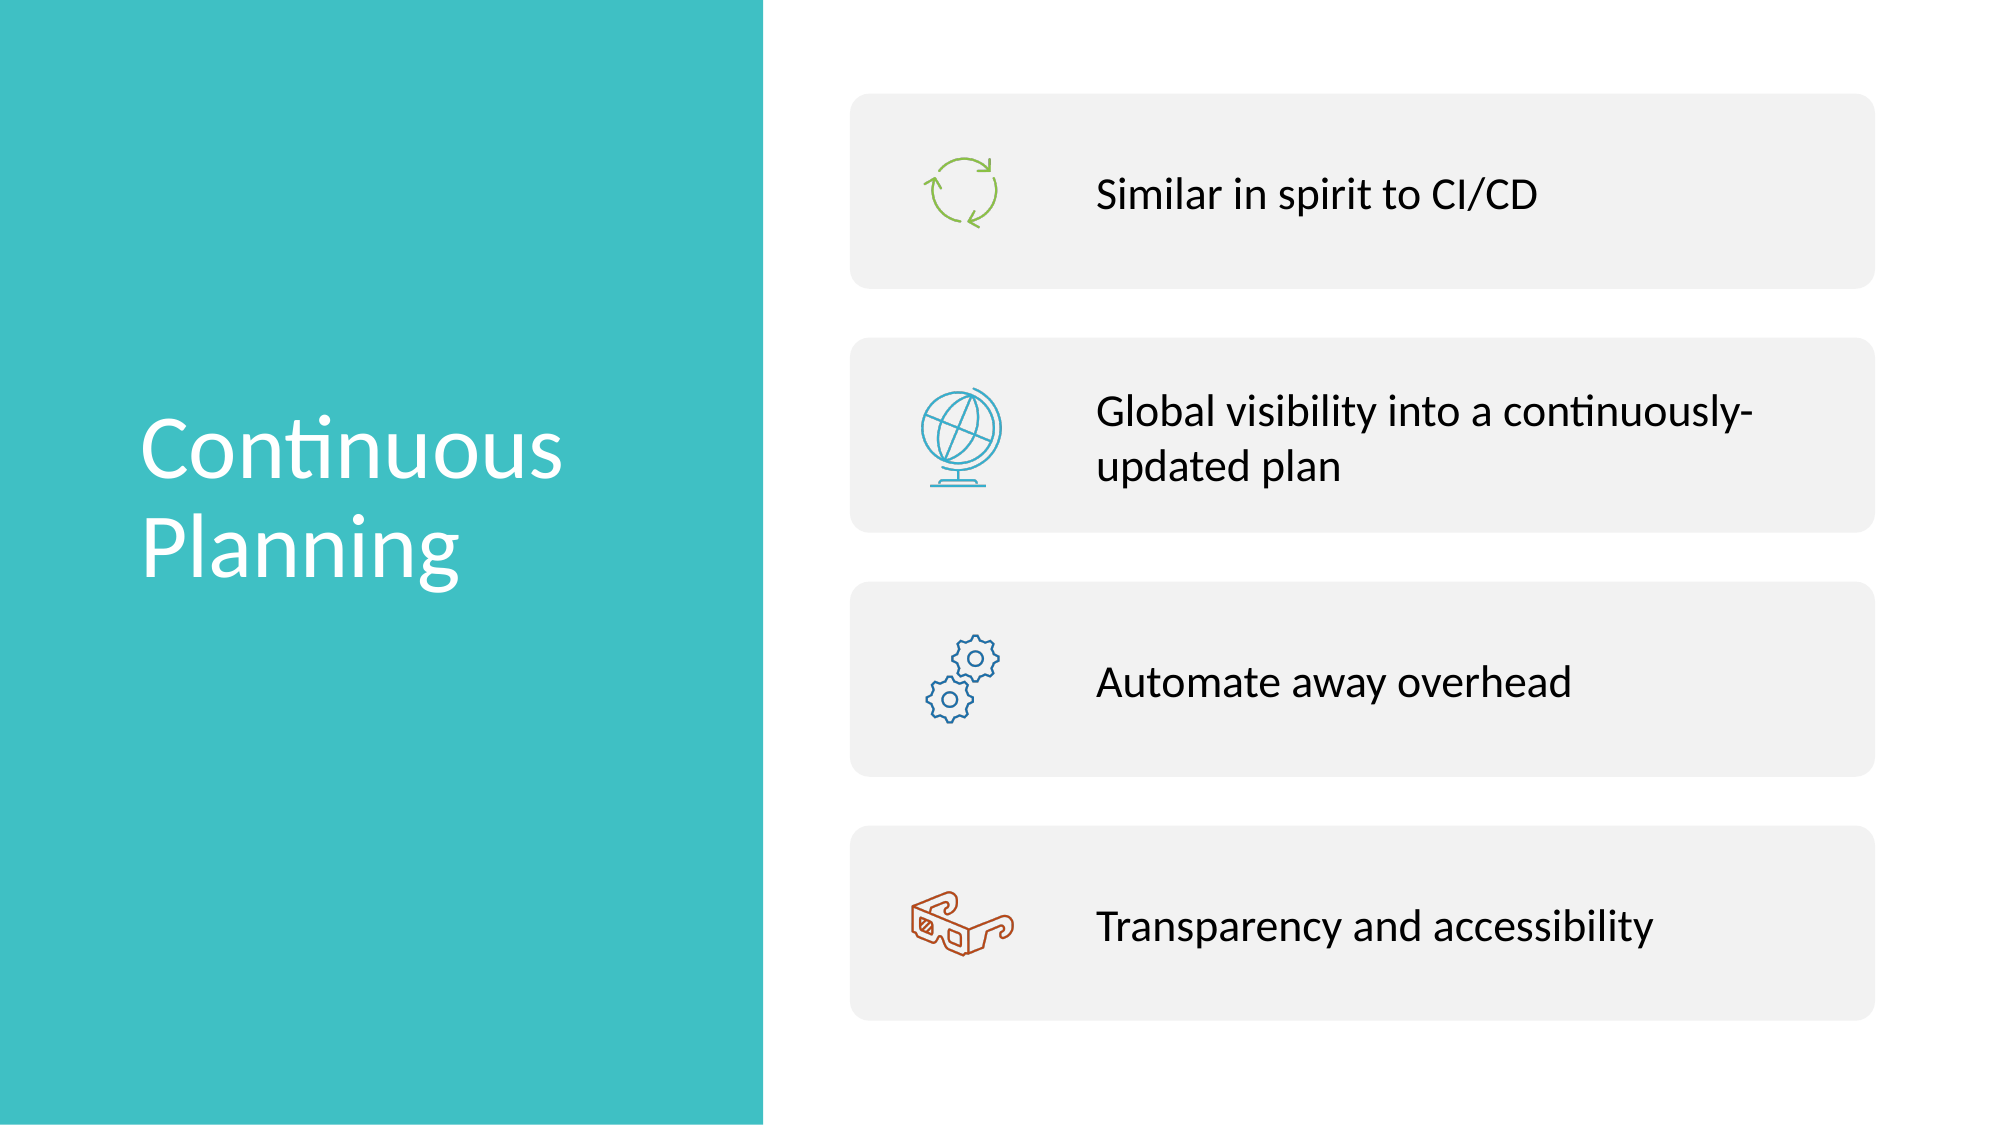

# Continuous Planning
Similar in spirit to CI/CD
Global visibility into a continuously-updated plan
Automate away overhead
Transparency and accessibility